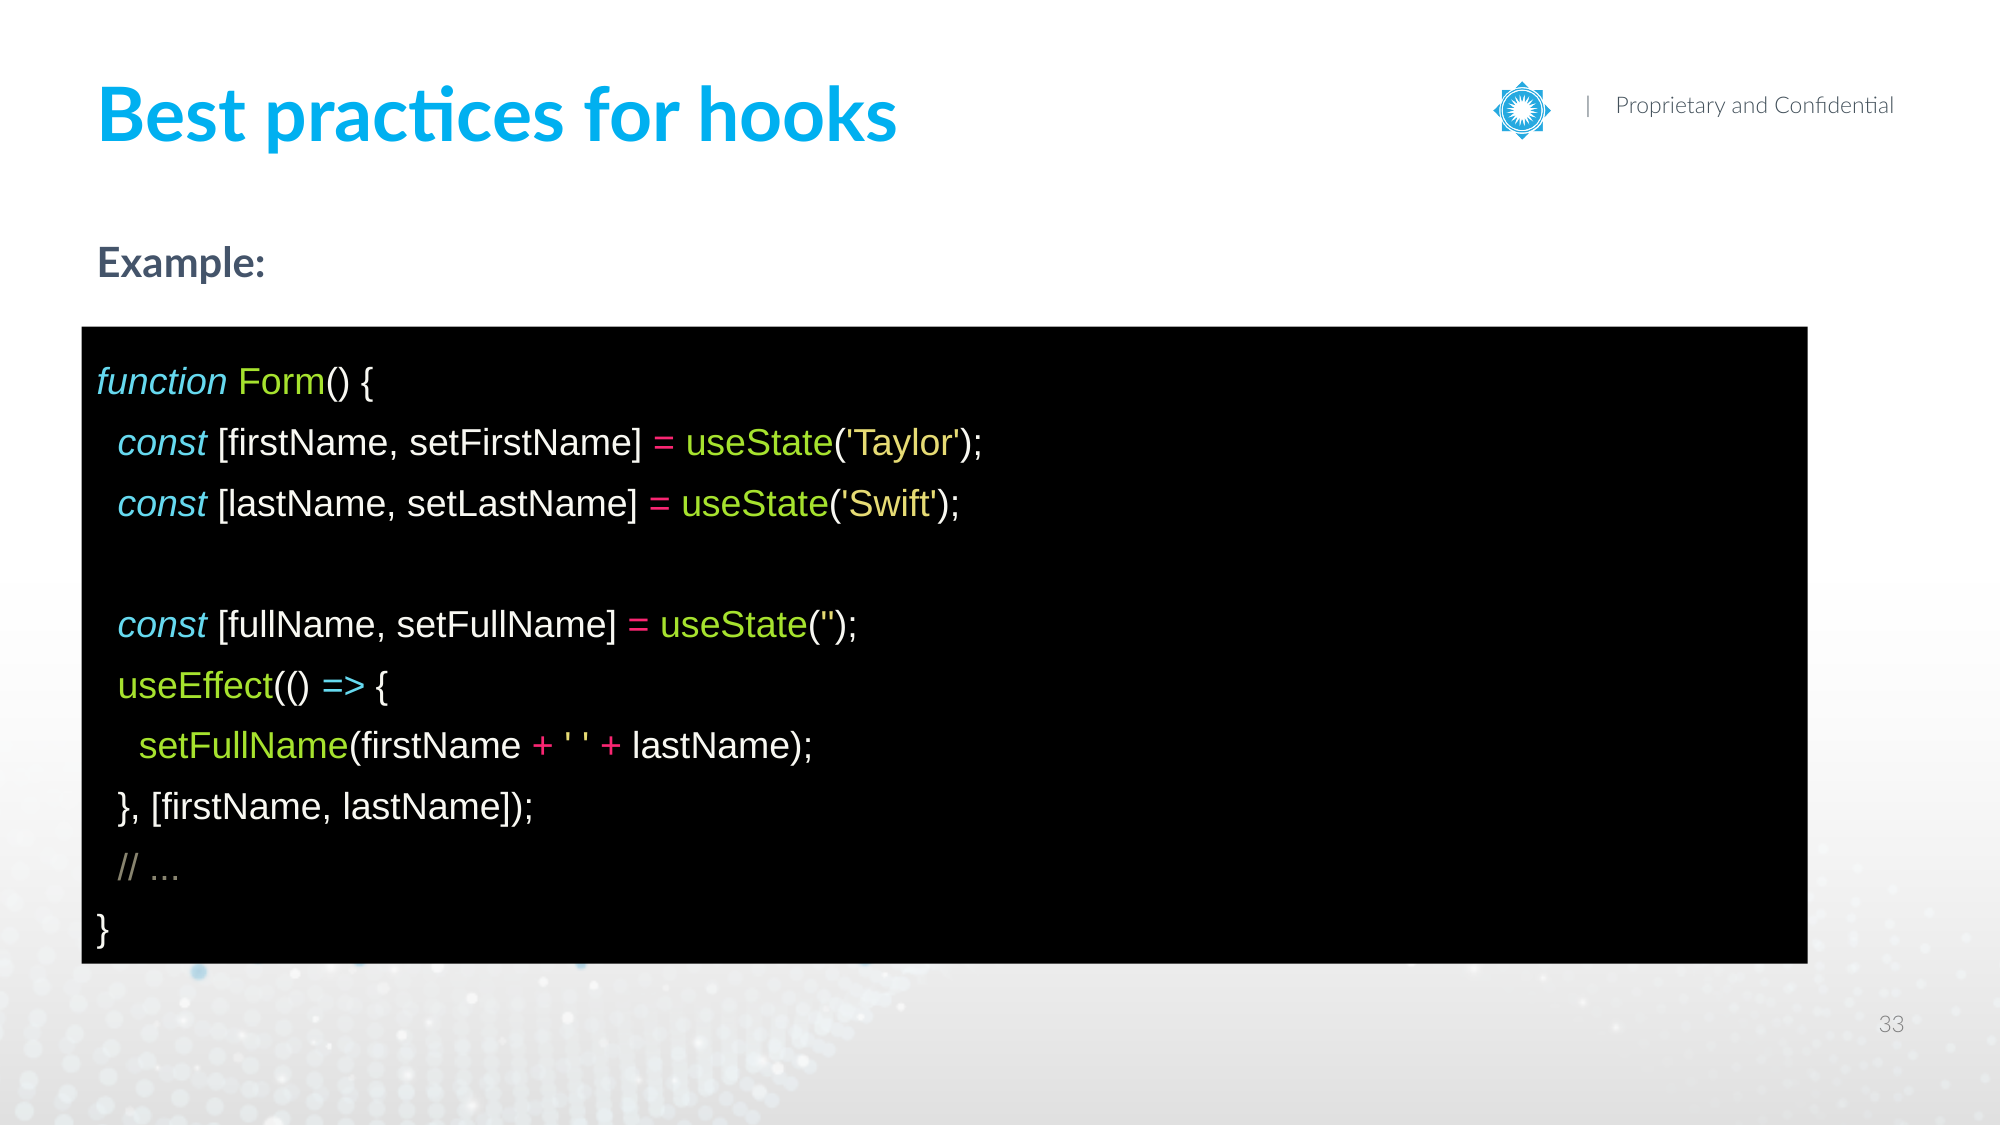

# Best practices for hooks
Example:
function Form() {
  const [firstName, setFirstName] = useState('Taylor');
  const [lastName, setLastName] = useState('Swift');

  const [fullName, setFullName] = useState('');
  useEffect(() => {
    setFullName(firstName + ' ' + lastName);
  }, [firstName, lastName]);
  // ...
}